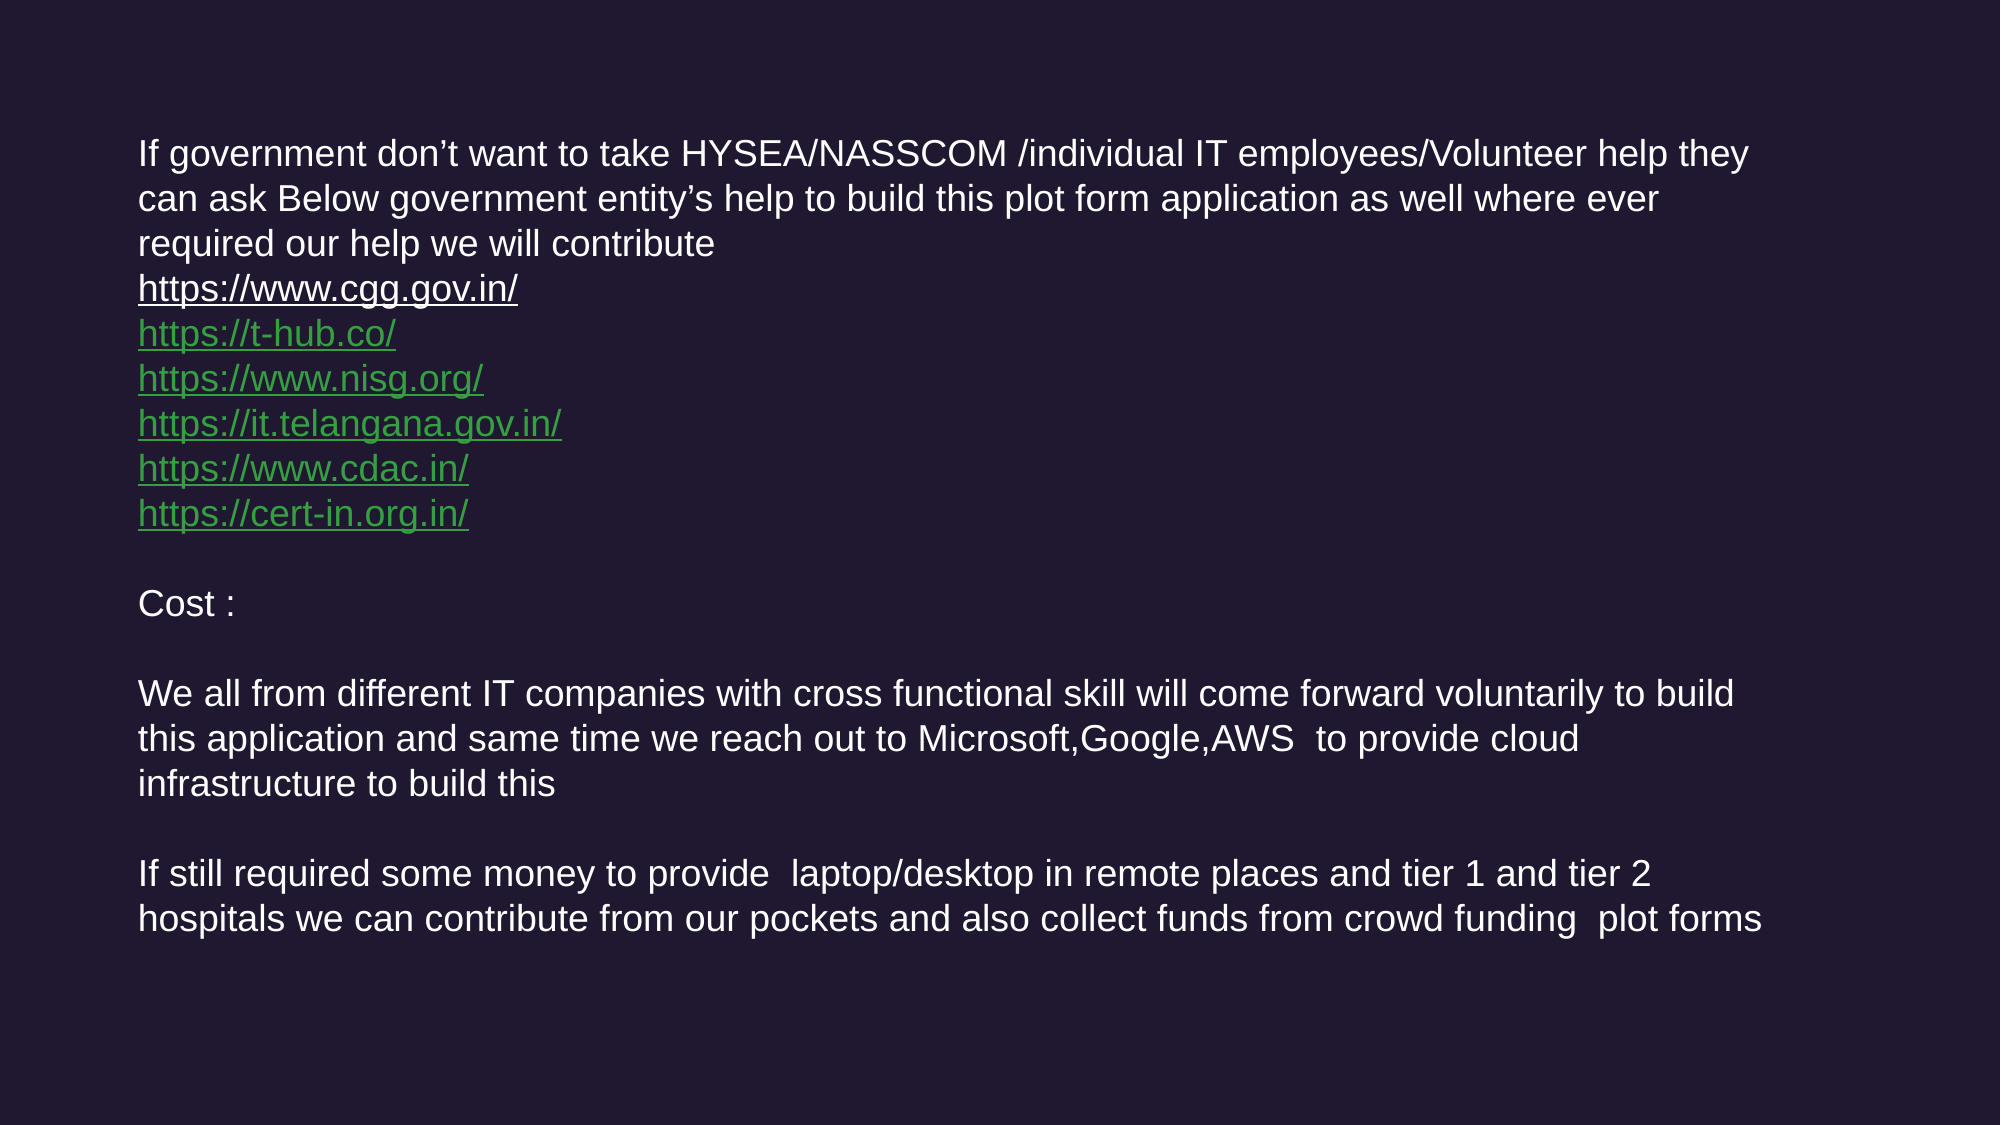

If government don’t want to take HYSEA/NASSCOM /individual IT employees/Volunteer help they can ask Below government entity’s help to build this plot form application as well where ever required our help we will contribute
https://www.cgg.gov.in/
https://t-hub.co/
https://www.nisg.org/
https://it.telangana.gov.in/
https://www.cdac.in/
https://cert-in.org.in/

Cost :

We all from different IT companies with cross functional skill will come forward voluntarily to build this application and same time we reach out to Microsoft,Google,AWS  to provide cloud infrastructure to build this

If still required some money to provide  laptop/desktop in remote places and tier 1 and tier 2 hospitals we can contribute from our pockets and also collect funds from crowd funding  plot forms